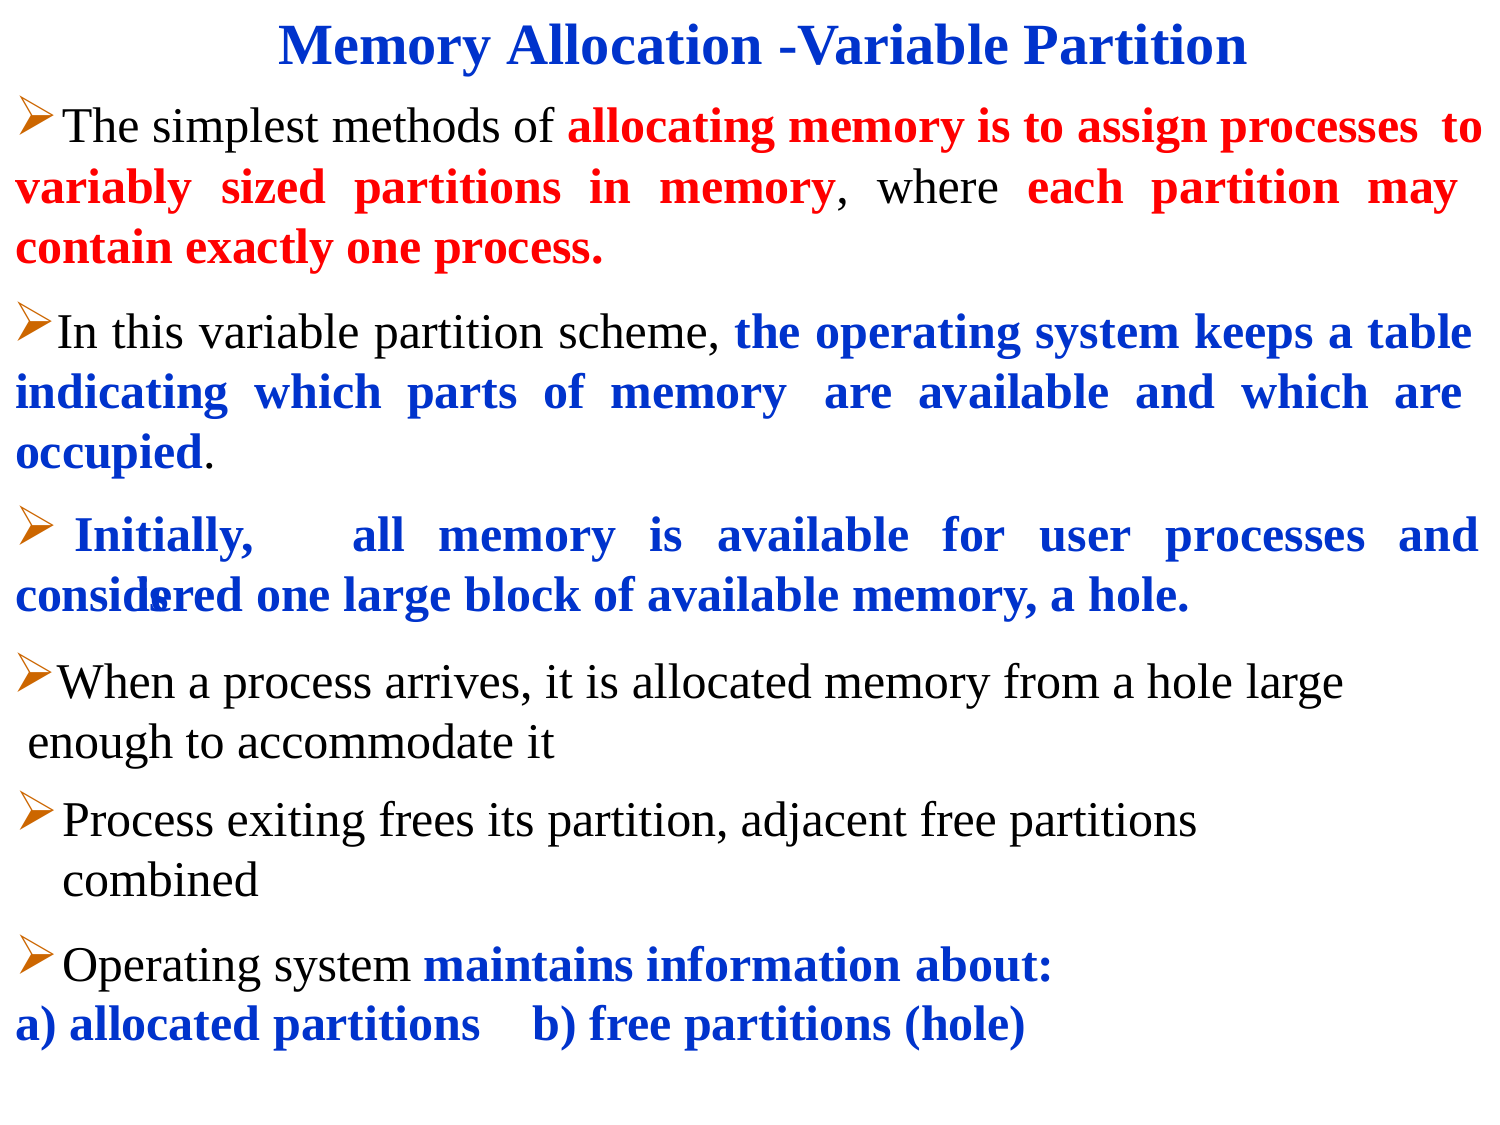

# Memory Allocation -Variable Partition
The simplest methods of allocating memory is to assign processes to
variably sized partitions in memory, where each partition may  contain exactly one process.
In this variable partition scheme, the operating system keeps a table  indicating which parts of memory are available and which are  occupied.
Initially,	all	memory	is	available	for	user	processes	and	is
considered one large block of available memory, a hole.
When a process arrives, it is allocated memory from a hole large  enough to accommodate it
Process exiting frees its partition, adjacent free partitions combined
Operating system maintains information about:
a) allocated partitions	b) free partitions (hole)